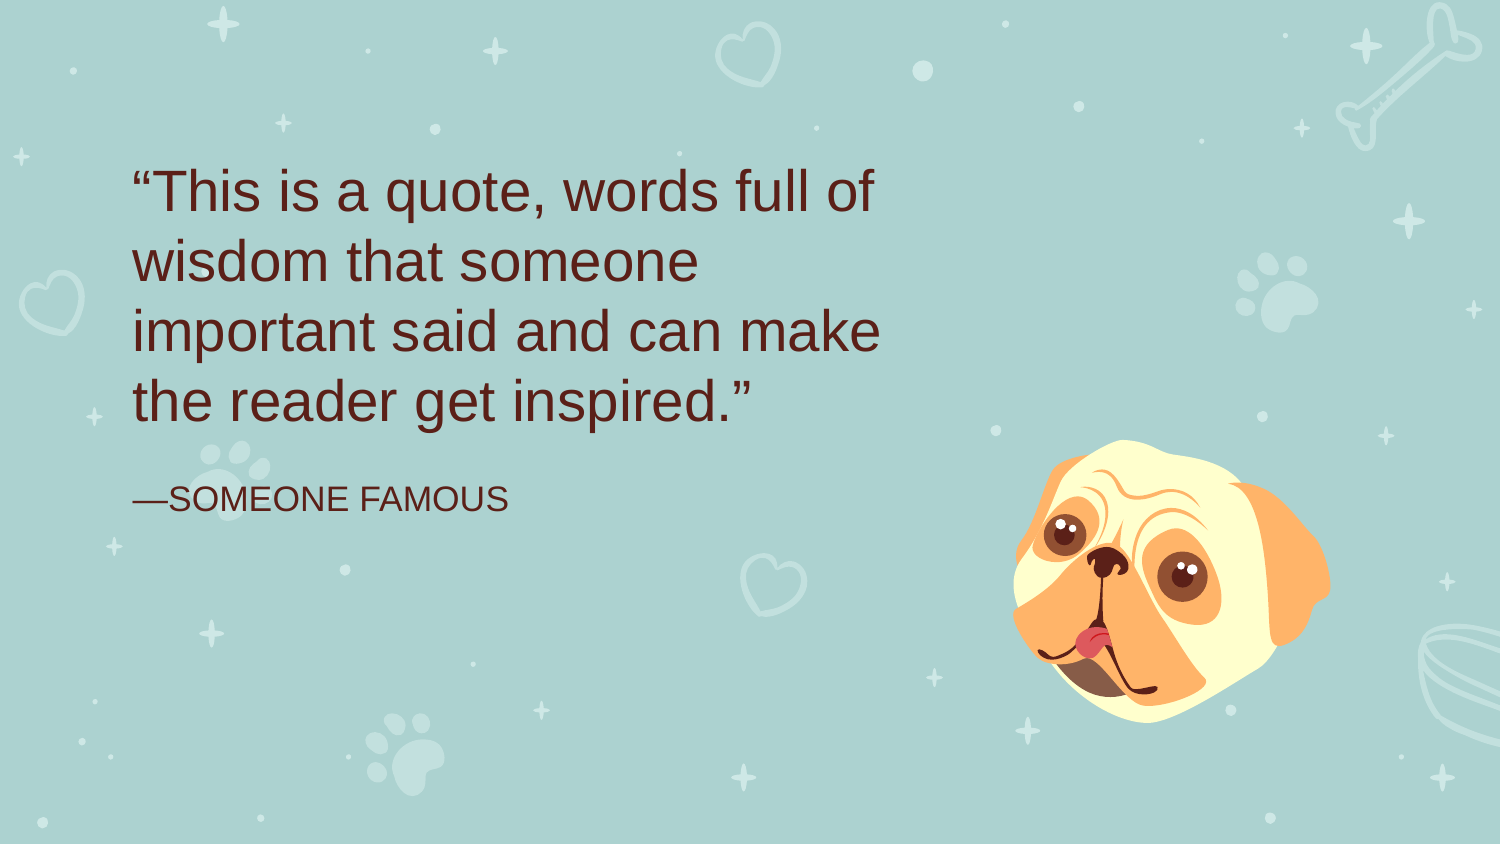

# “This is a quote, words full of wisdom that someone important said and can make the reader get inspired.”

—SOMEONE FAMOUS